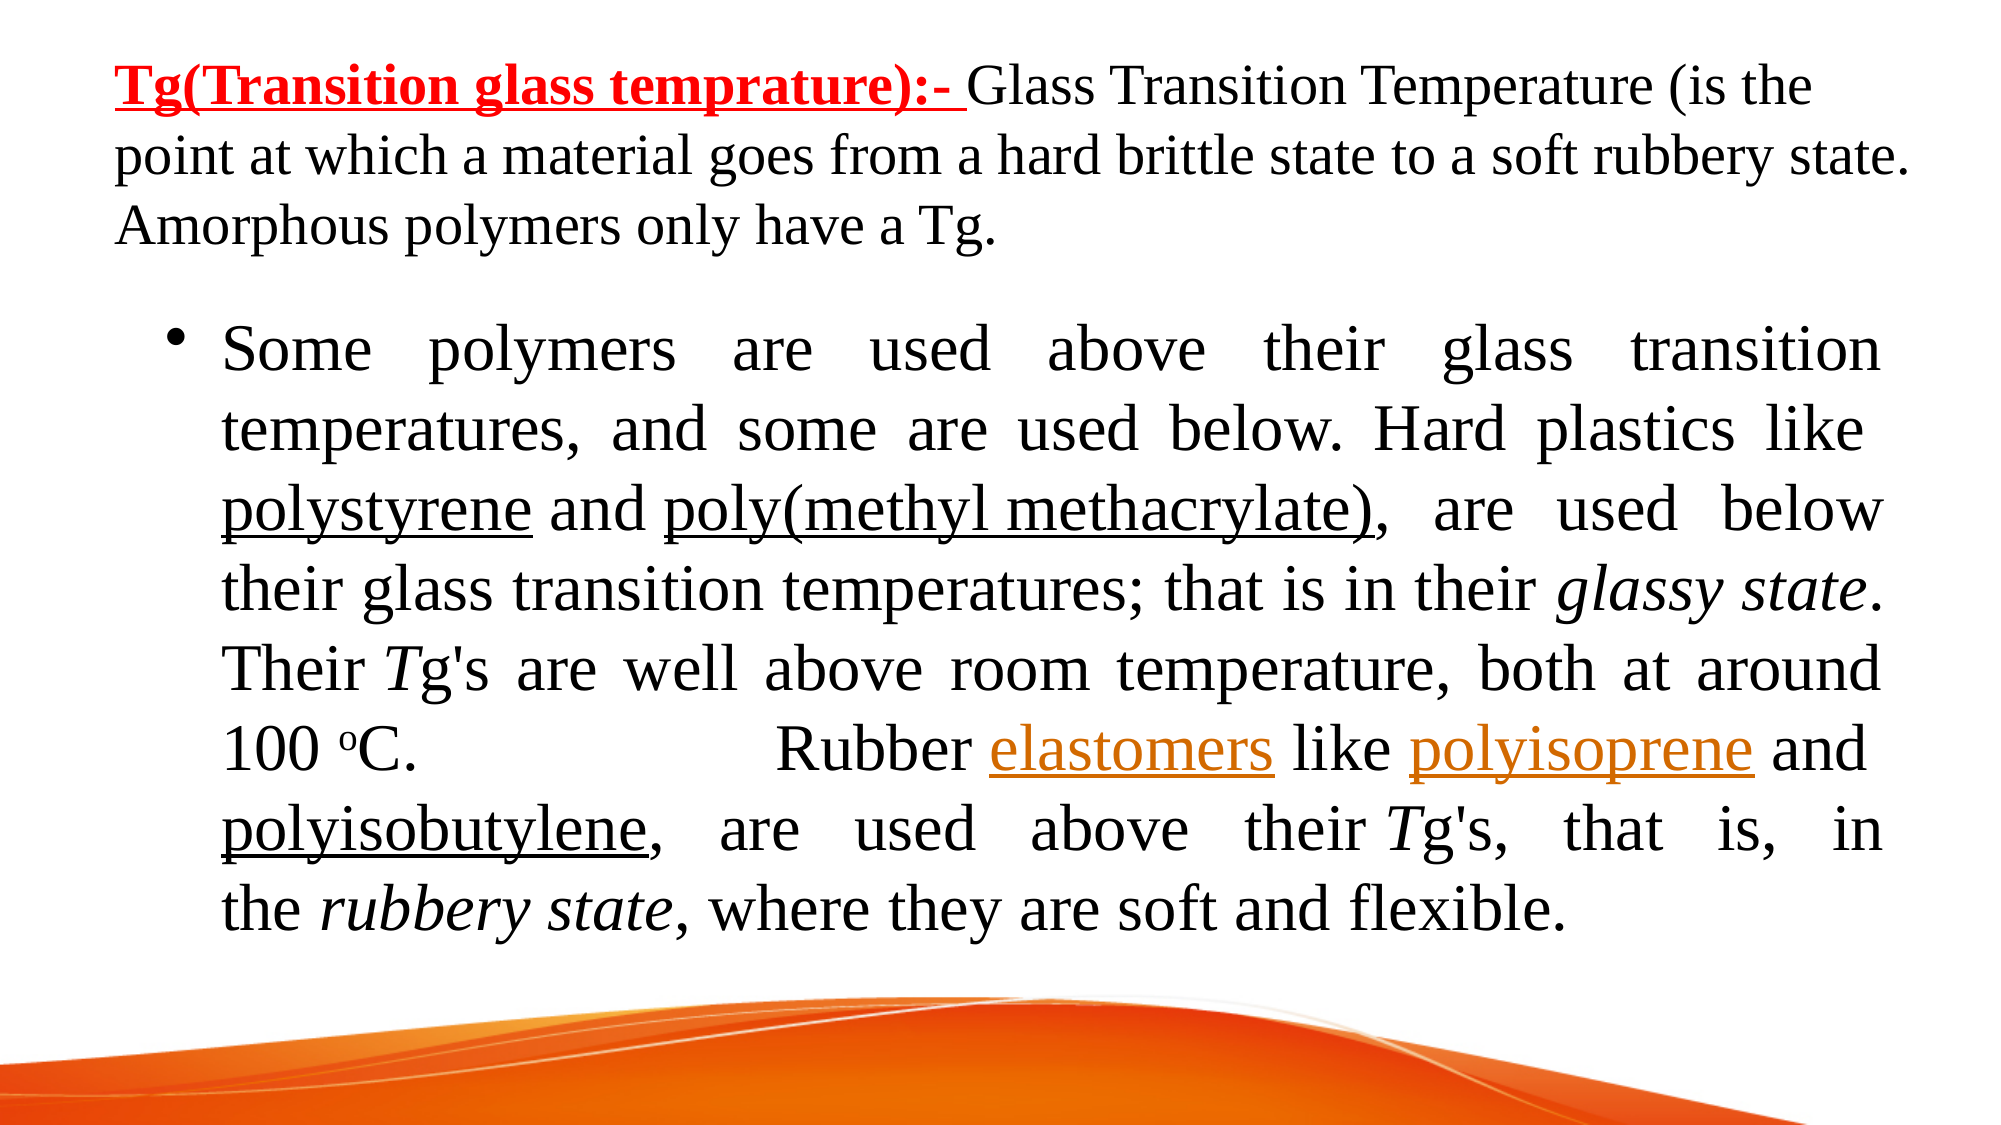

# Tg(Transition glass temprature):- Glass Transition Temperature (is the point at which a material goes from a hard brittle state to a soft rubbery state. Amorphous polymers only have a Tg.
Some polymers are used above their glass transition temperatures, and some are used below. Hard plastics like polystyrene and poly(methyl methacrylate), are used below their glass transition temperatures; that is in their glassy state. Their Tg's are well above room temperature, both at around 100 oC. Rubber elastomers like polyisoprene and polyisobutylene, are used above their Tg's, that is, in the rubbery state, where they are soft and flexible.